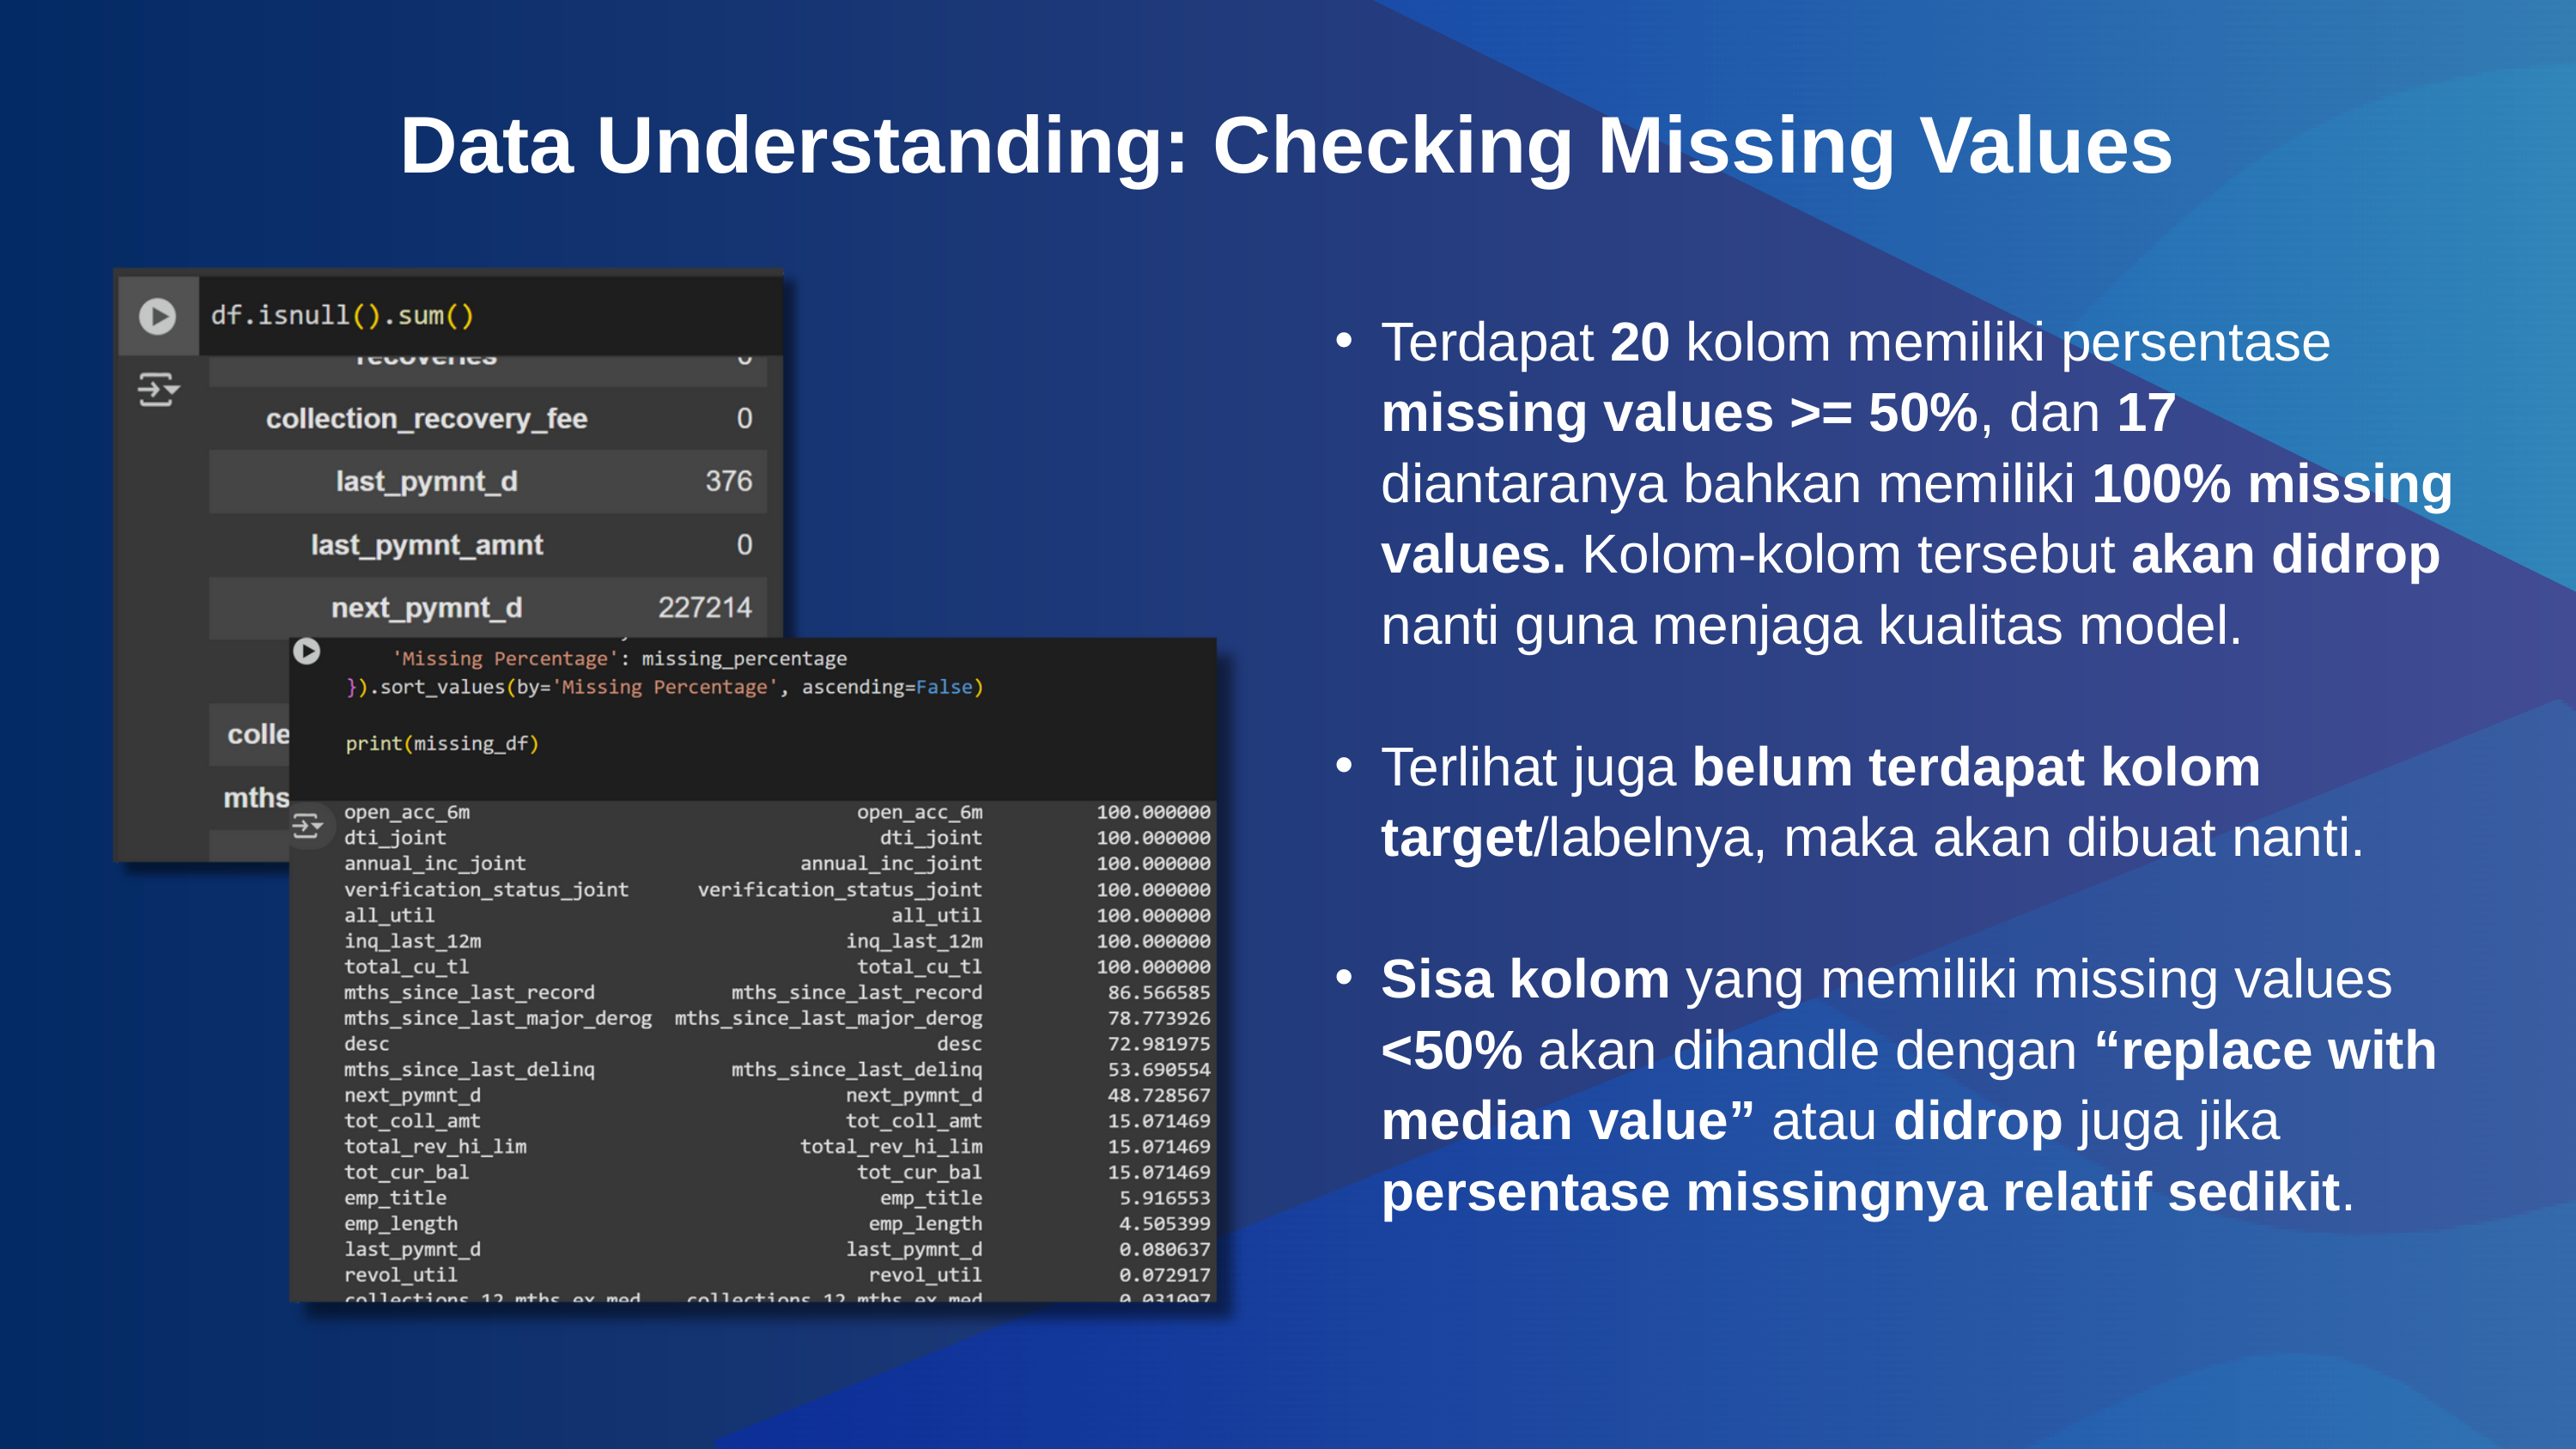

Data Understanding: Checking Missing Values

Terdapat 20 kolom memiliki persentase missing values >= 50%, dan 17 diantaranya bahkan memiliki 100% missing values. Kolom-kolom tersebut akan didrop nanti guna menjaga kualitas model.

Terlihat juga belum terdapat kolom target/labelnya, maka akan dibuat nanti.

Sisa kolom yang memiliki missing values <50% akan dihandle dengan “replace with median value” atau didrop juga jika persentase missingnya relatif sedikit.